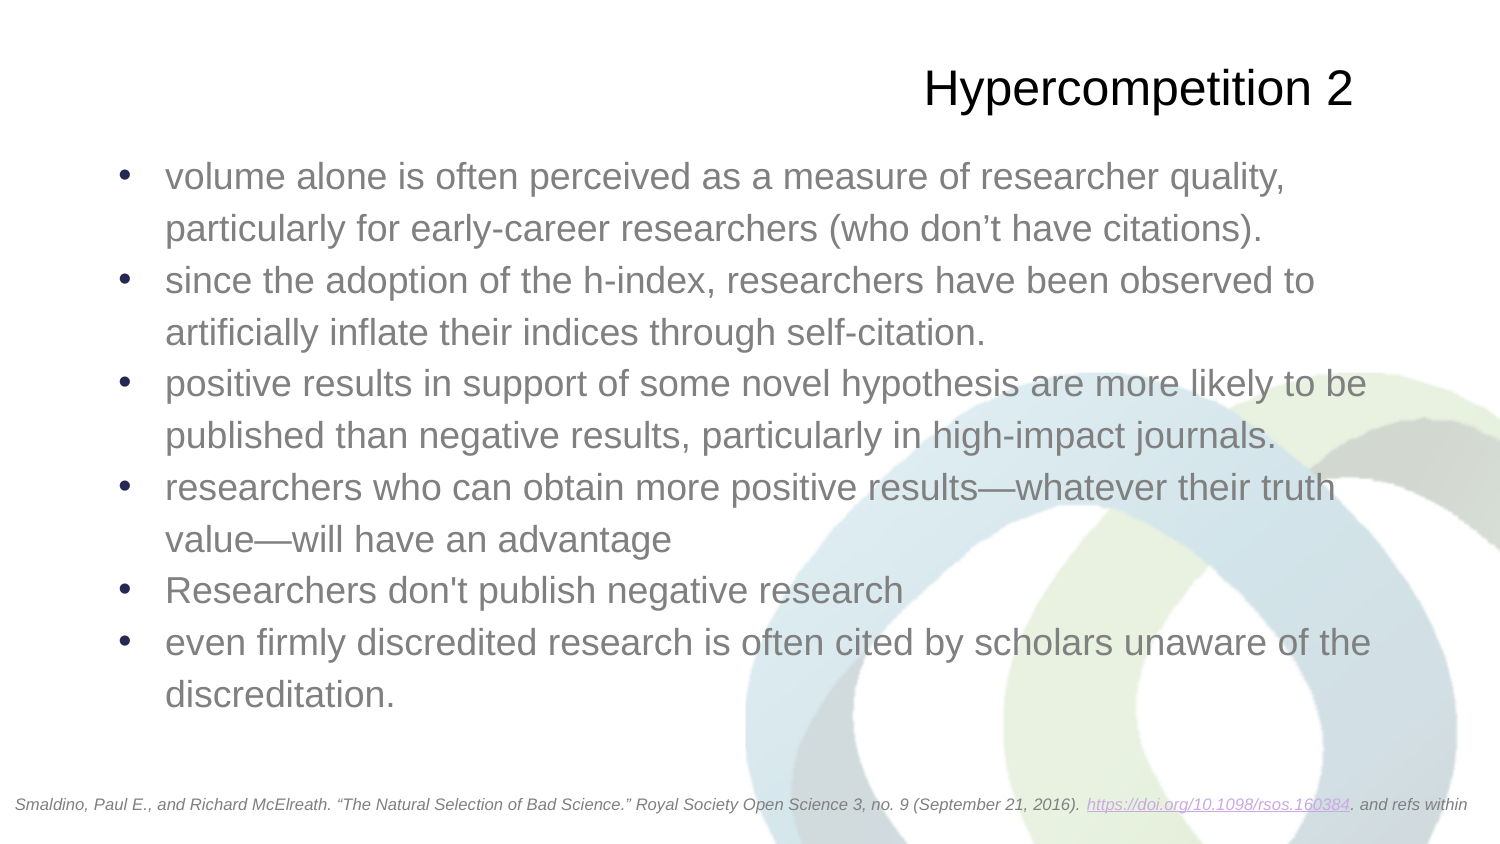

Hypercompetition 2
volume alone is often perceived as a measure of researcher quality, particularly for early-career researchers (who don’t have citations).
since the adoption of the h-index, researchers have been observed to artificially inflate their indices through self-citation.
positive results in support of some novel hypothesis are more likely to be published than negative results, particularly in high-impact journals.
researchers who can obtain more positive results—whatever their truth value—will have an advantage
Researchers don't publish negative research
even firmly discredited research is often cited by scholars unaware of the discreditation.
Smaldino, Paul E., and Richard McElreath. “The Natural Selection of Bad Science.” Royal Society Open Science 3, no. 9 (September 21, 2016). https://doi.org/10.1098/rsos.160384. and refs within